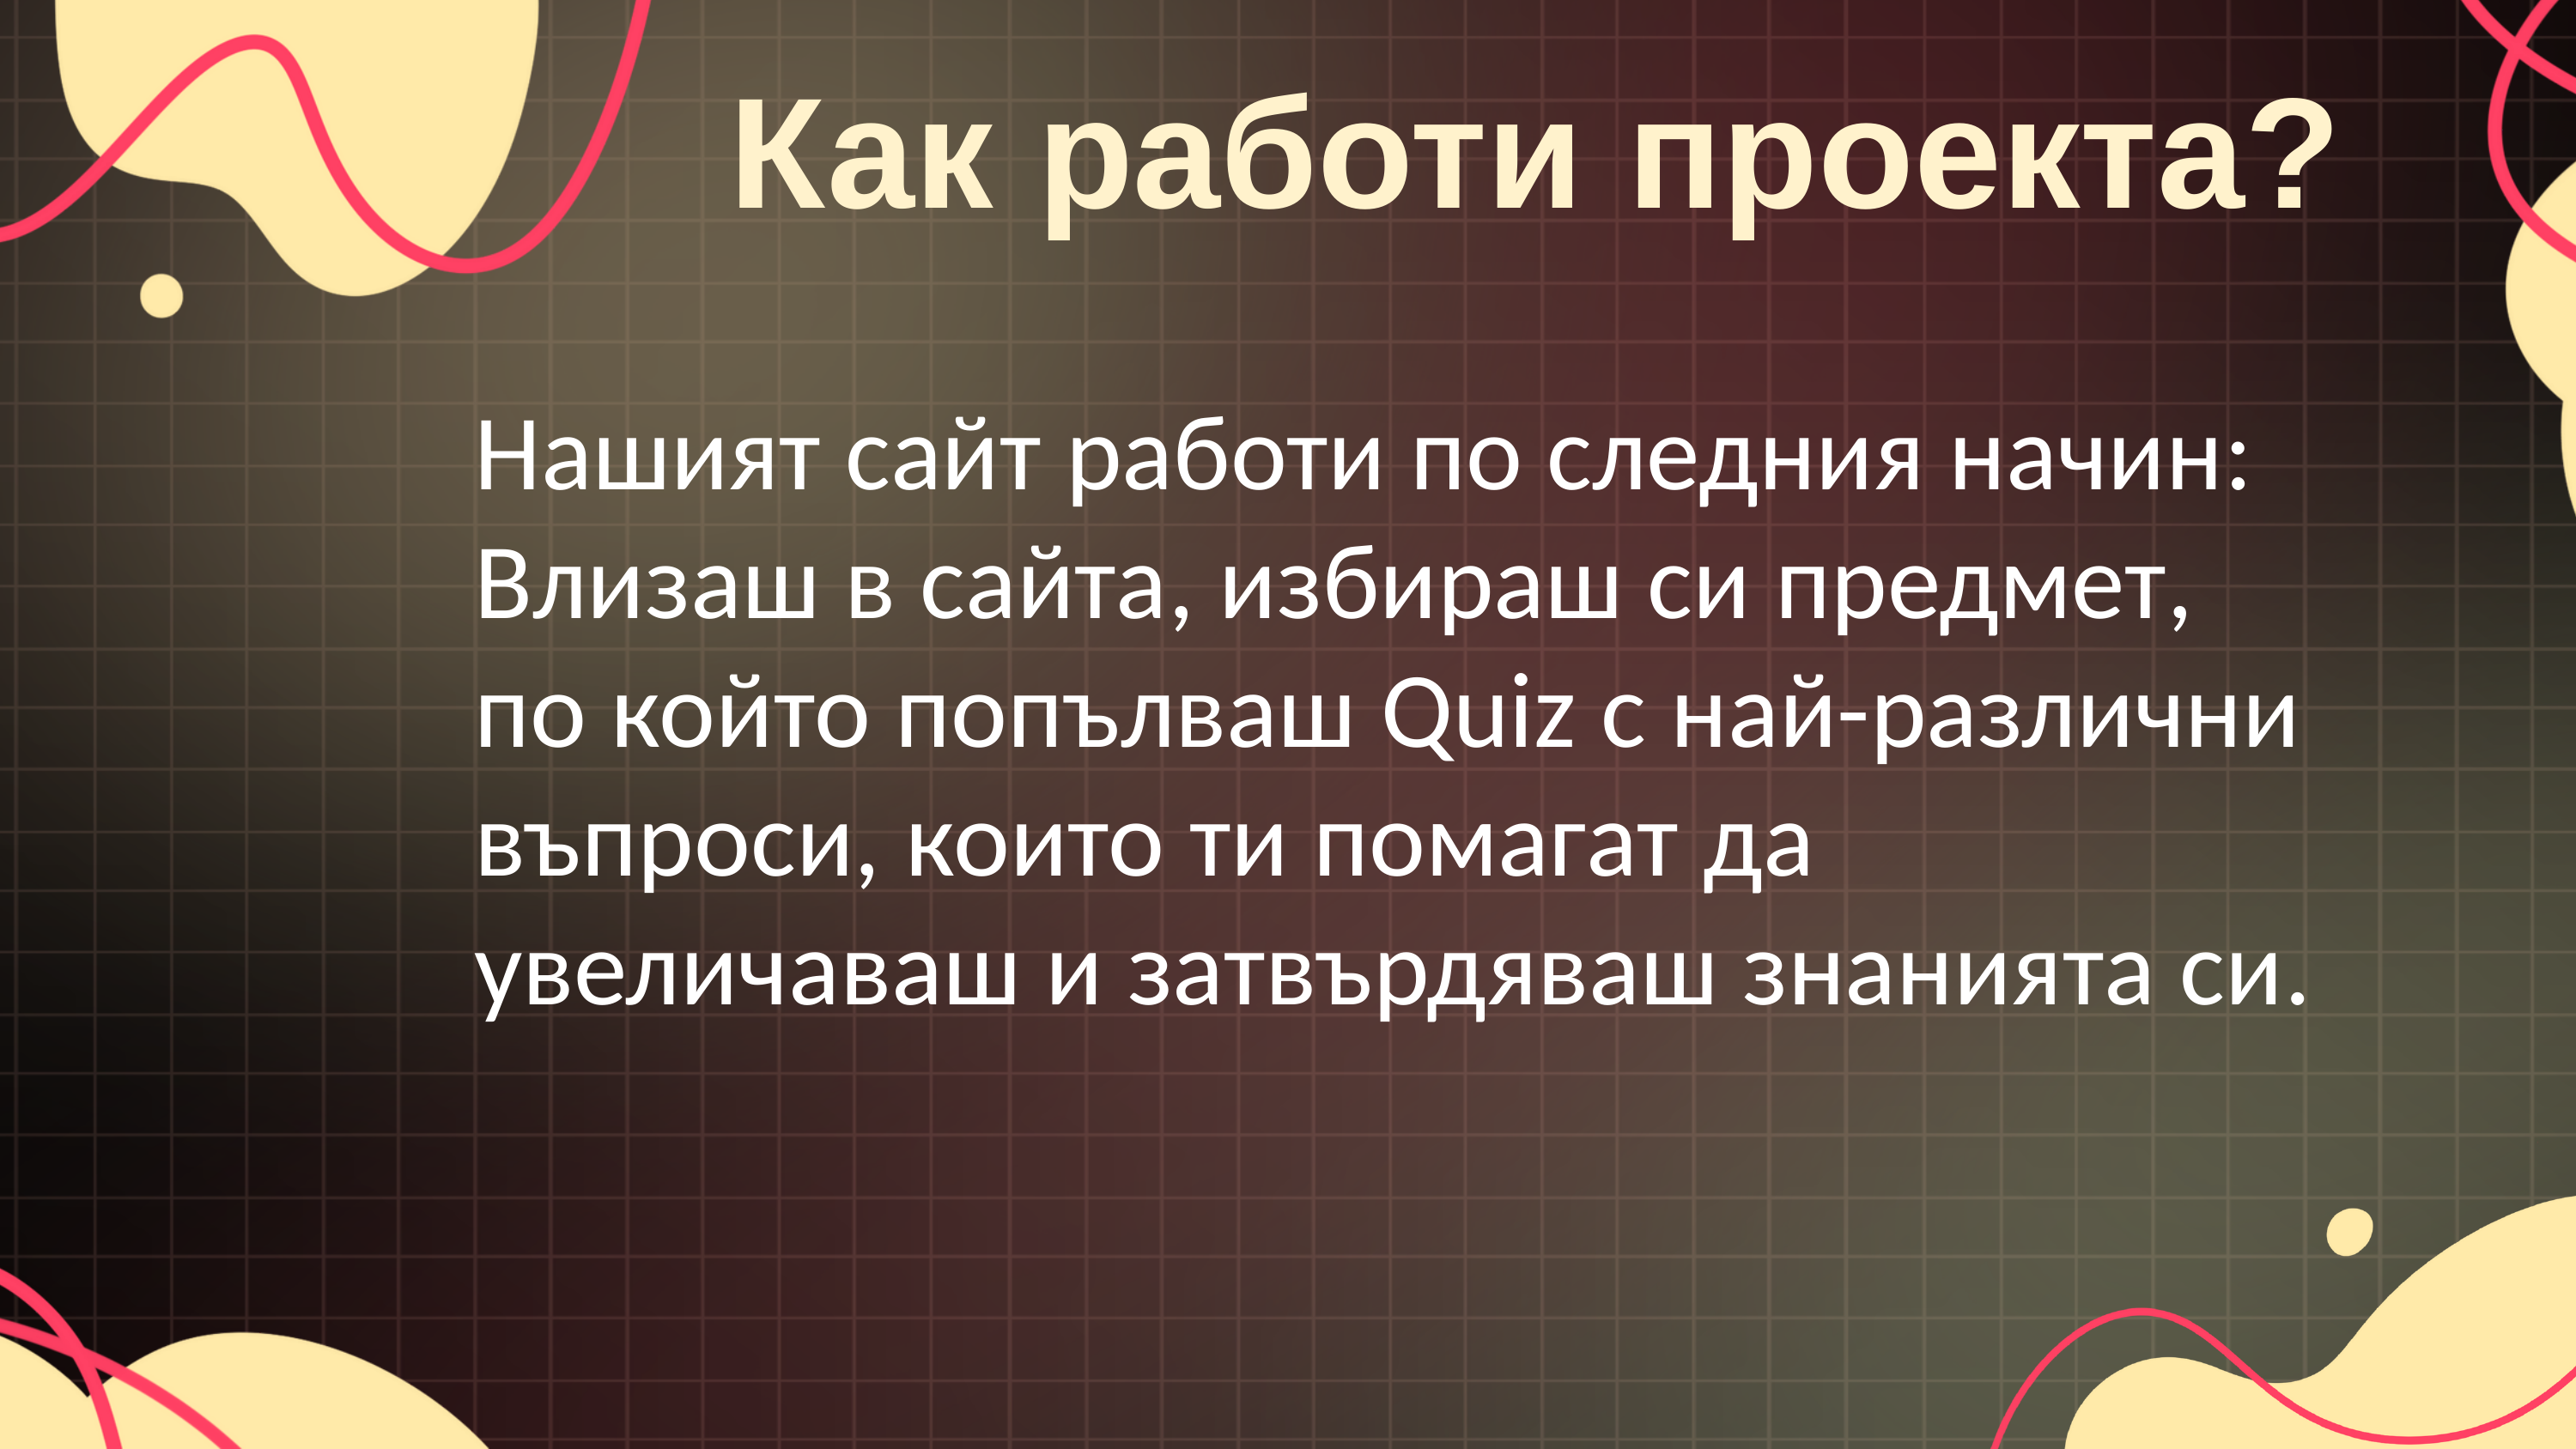

Как работи проекта?
Нашият сайт работи по следния начин:
Влизаш в сайта, избираш си предмет,
по който попълваш Quiz с най-различни въпроси, които ти помагат да увеличаваш и затвърдяваш знанията си.